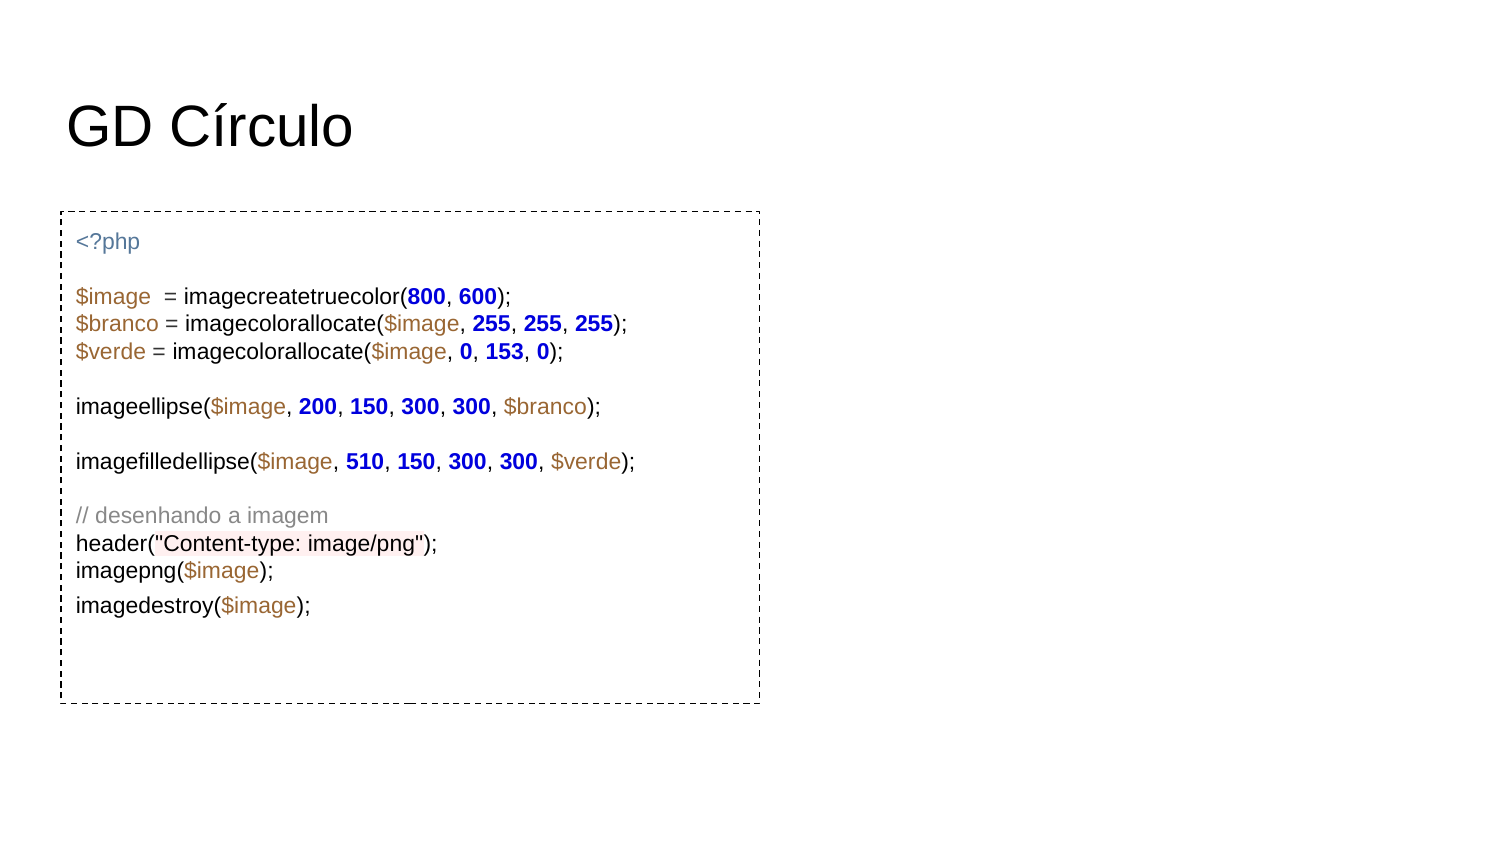

# GD Círculo
<?php

$image  = imagecreatetruecolor(800, 600);
$branco = imagecolorallocate($image, 255, 255, 255);
$verde = imagecolorallocate($image, 0, 153, 0);

imageellipse($image, 200, 150, 300, 300, $branco);

imagefilledellipse($image, 510, 150, 300, 300, $verde);

// desenhando a imagem
header("Content-type: image/png");
imagepng($image);
imagedestroy($image);